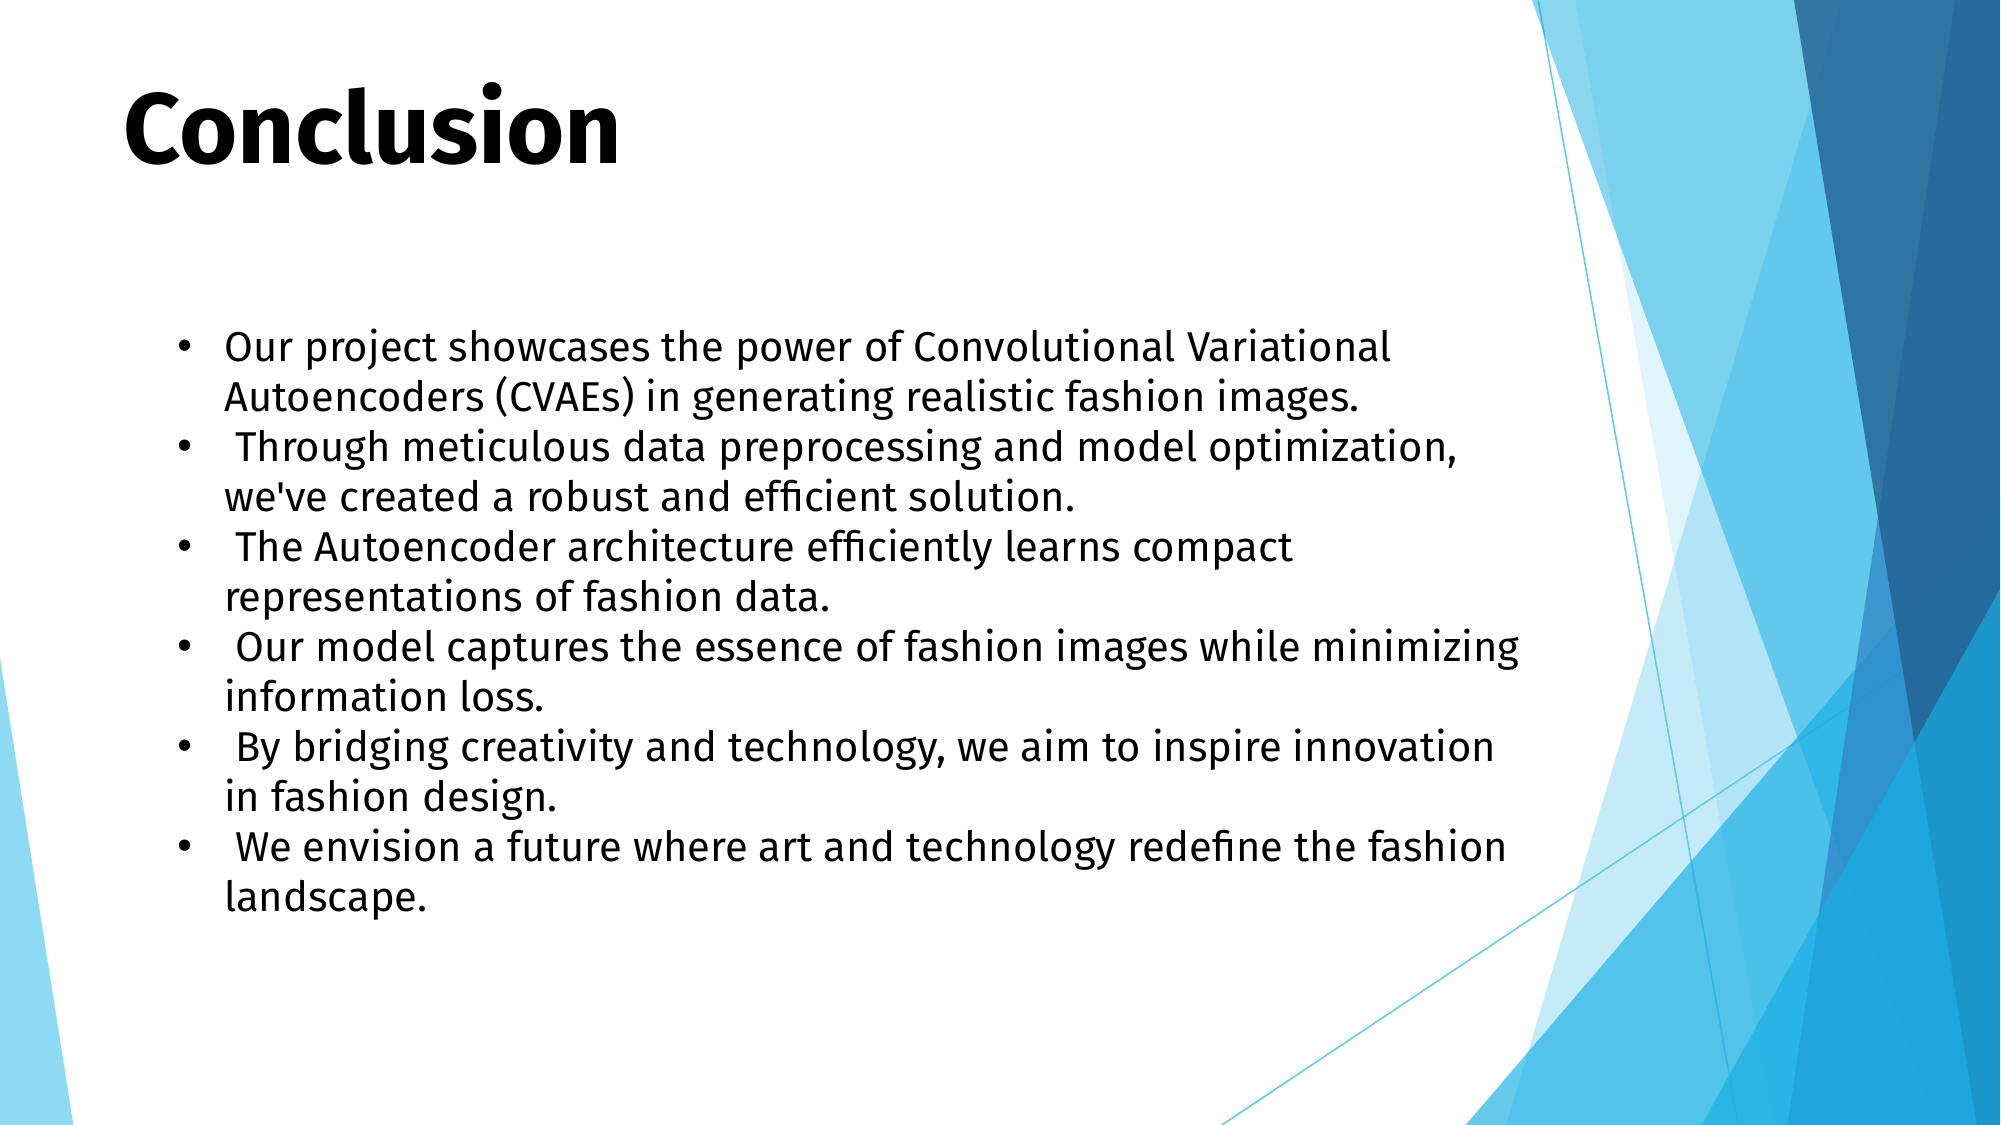

# Conclusion

Our project showcases the power of Convolutional Variational Autoencoders (CVAEs) in generating realistic fashion images.
 Through meticulous data preprocessing and model optimization, we've created a robust and efficient solution.
 The Autoencoder architecture efficiently learns compact representations of fashion data.
 Our model captures the essence of fashion images while minimizing information loss.
 By bridging creativity and technology, we aim to inspire innovation in fashion design.
 We envision a future where art and technology redefine the fashion landscape.